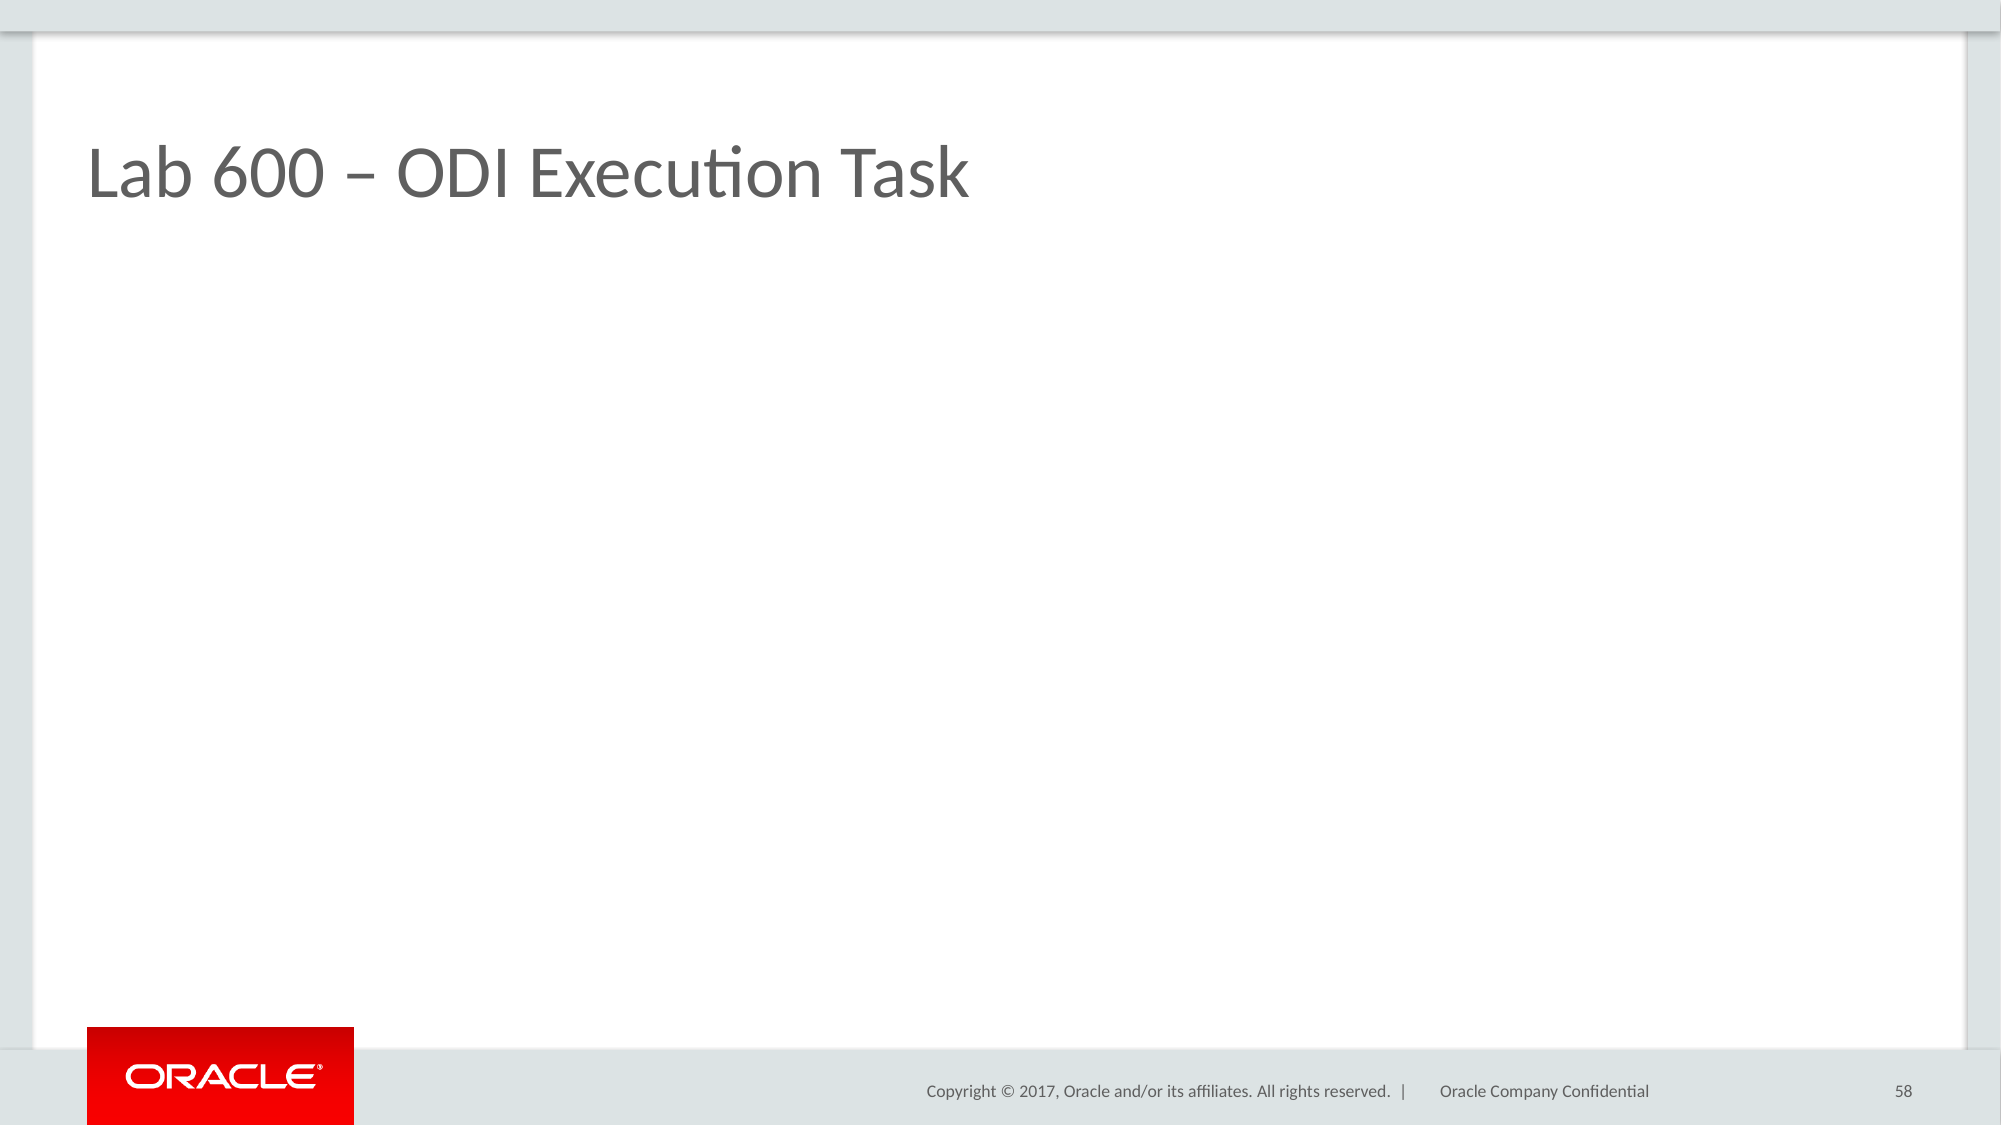

# Lab 600 – ODI Execution Task

58
Oracle Company Confidential